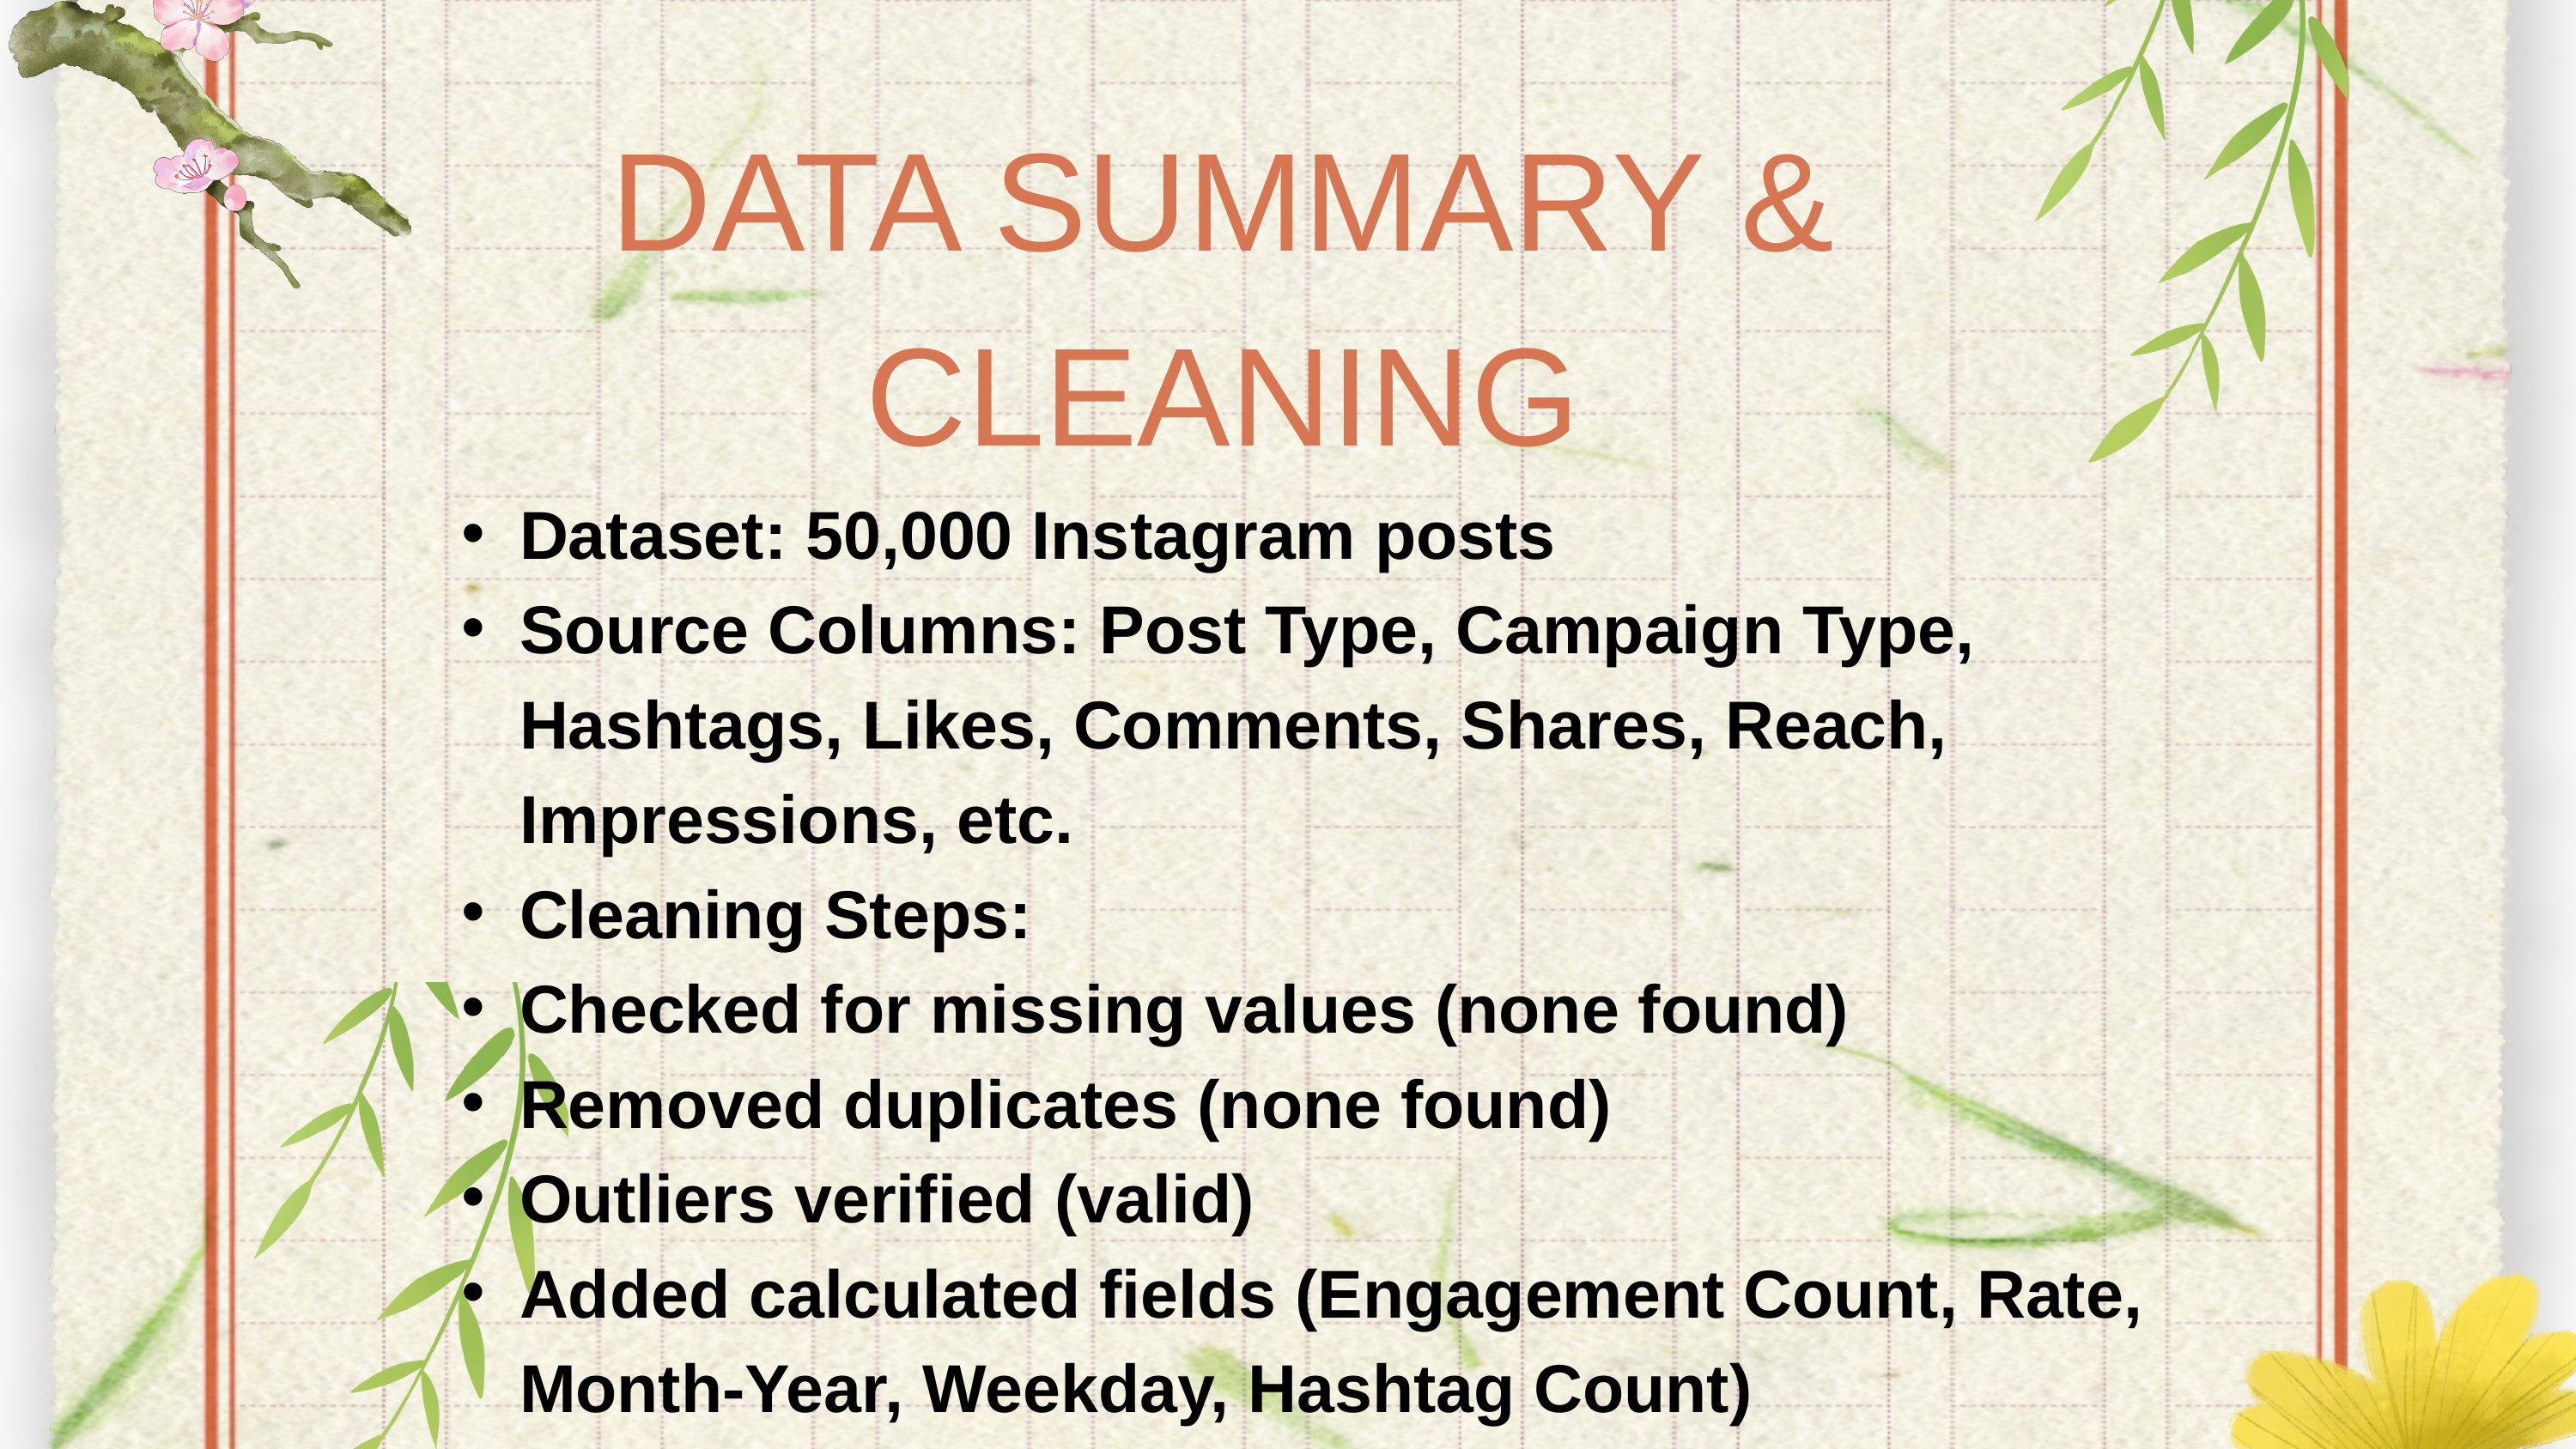

DATA SUMMARY & CLEANING
Dataset: 50,000 Instagram posts
Source Columns: Post Type, Campaign Type, Hashtags, Likes, Comments, Shares, Reach, Impressions, etc.
Cleaning Steps:
Checked for missing values (none found)
Removed duplicates (none found)
Outliers verified (valid)
Added calculated fields (Engagement Count, Rate, Month-Year, Weekday, Hashtag Count)
✅ Final Sheet: Cleaned_Data (ready for visualization)